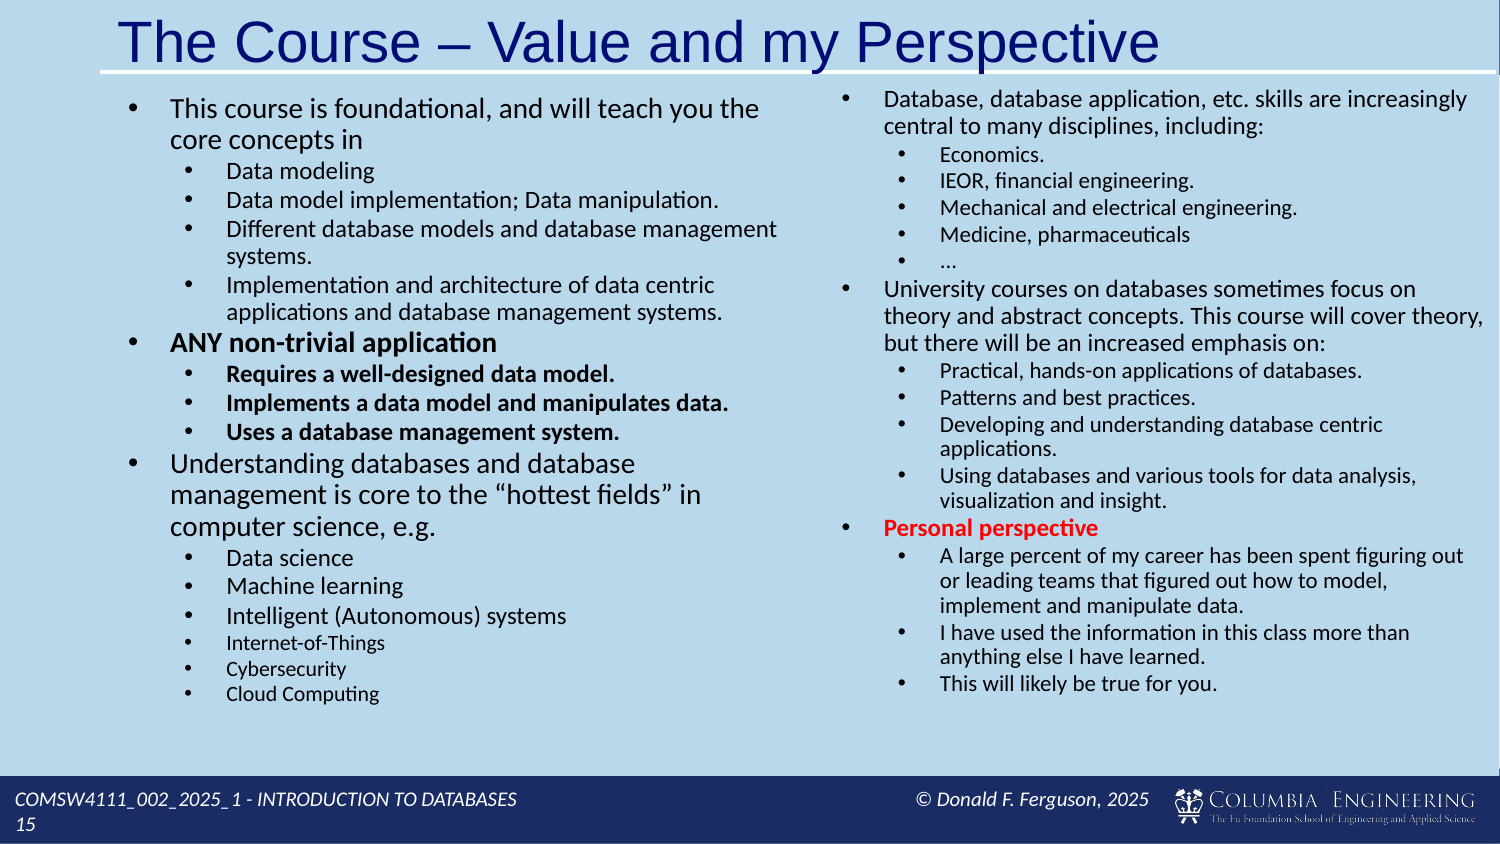

# The Course – Value and my Perspective
Database, database application, etc. skills are increasingly central to many disciplines, including:
Economics.
IEOR, financial engineering.
Mechanical and electrical engineering.
Medicine, pharmaceuticals
...
University courses on databases sometimes focus on theory and abstract concepts. This course will cover theory, but there will be an increased emphasis on:
Practical, hands-on applications of databases.
Patterns and best practices.
Developing and understanding database centric applications.
Using databases and various tools for data analysis, visualization and insight.
Personal perspective
A large percent of my career has been spent figuring out or leading teams that figured out how to model, implement and manipulate data.
I have used the information in this class more than anything else I have learned.
This will likely be true for you.

This course is foundational, and will teach you the core concepts in
Data modeling
Data model implementation; Data manipulation.
Different database models and database management systems.
Implementation and architecture of data centric applications and database management systems.
ANY non-trivial application
Requires a well-designed data model.
Implements a data model and manipulates data.
Uses a database management system.
Understanding databases and database management is core to the “hottest fields” in computer science, e.g.
Data science
Machine learning
Intelligent (Autonomous) systems
Internet-of-Things
Cybersecurity
Cloud Computing